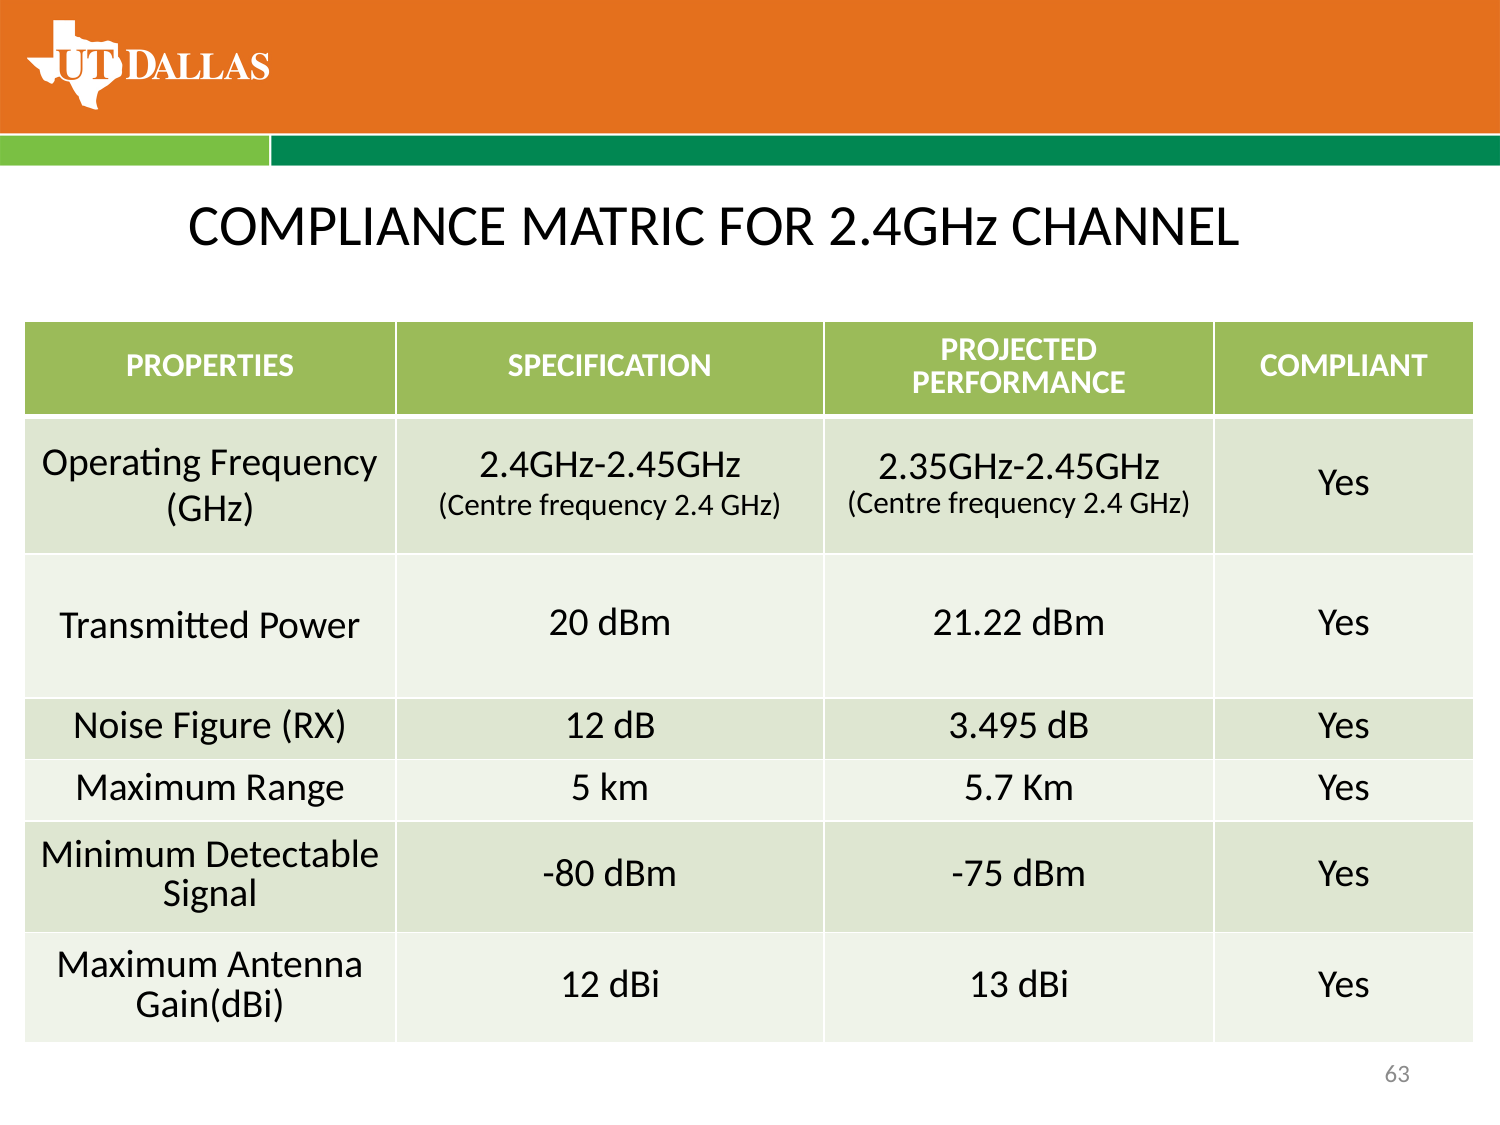

COMPLIANCE MATRIC FOR 2.4GHz CHANNEL
| PROPERTIES | SPECIFICATION | PROJECTED PERFORMANCE | COMPLIANT |
| --- | --- | --- | --- |
| Operating Frequency (GHz) | 2.4GHz-2.45GHz (Centre frequency 2.4 GHz) | 2.35GHz-2.45GHz (Centre frequency 2.4 GHz) | Yes |
| Transmitted Power | 20 dBm | 21.22 dBm | Yes |
| Noise Figure (RX) | 12 dB | 3.495 dB | Yes |
| Maximum Range | 5 km | 5.7 Km | Yes |
| Minimum Detectable Signal | -80 dBm | -75 dBm | Yes |
| Maximum Antenna Gain(dBi) | 12 dBi | 13 dBi | Yes |
PROP
63